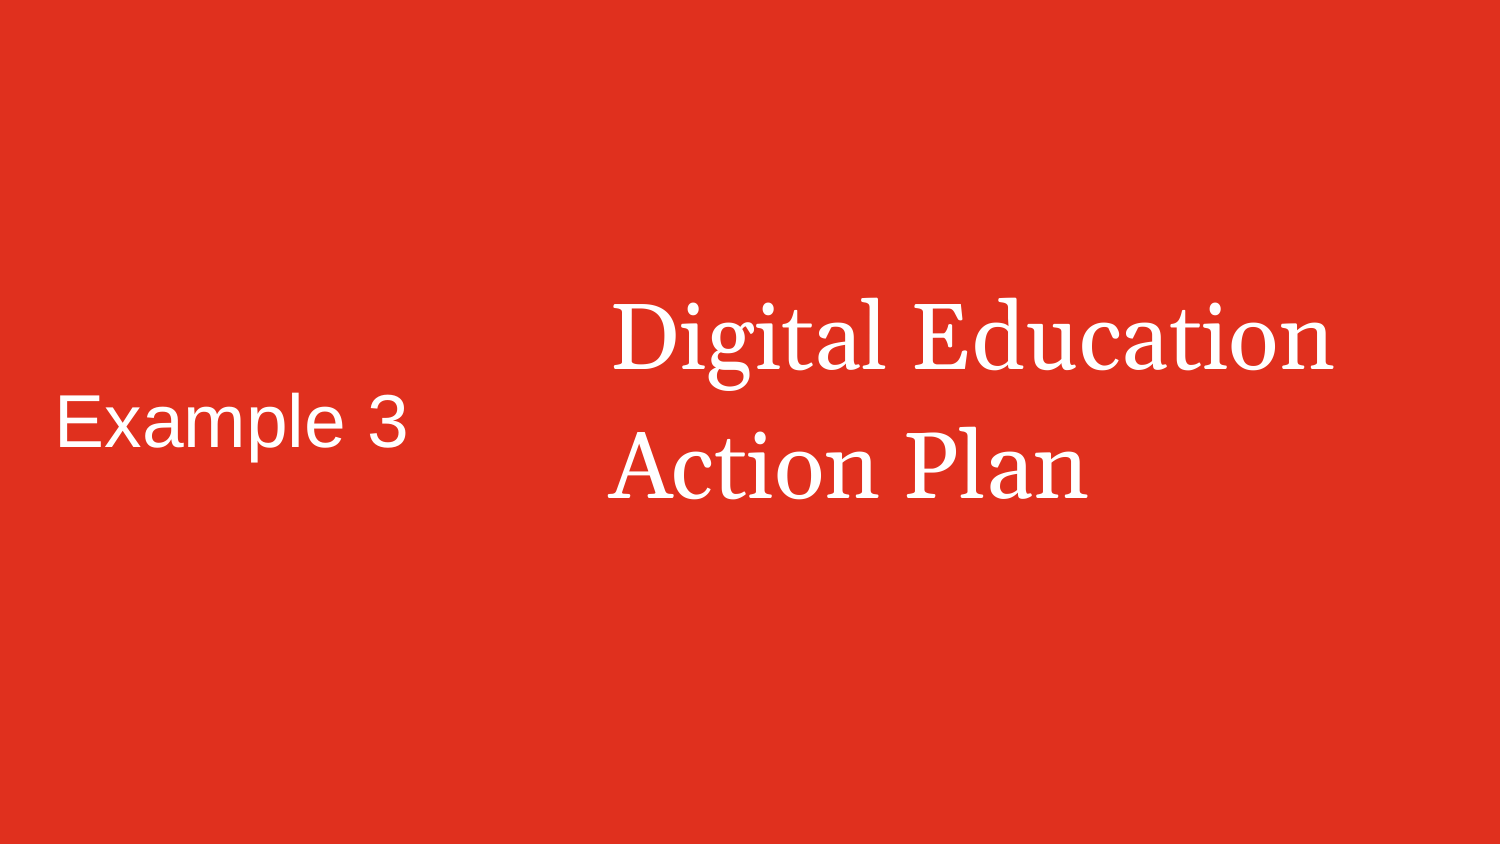

Example 3
# Digital Education Action Plan